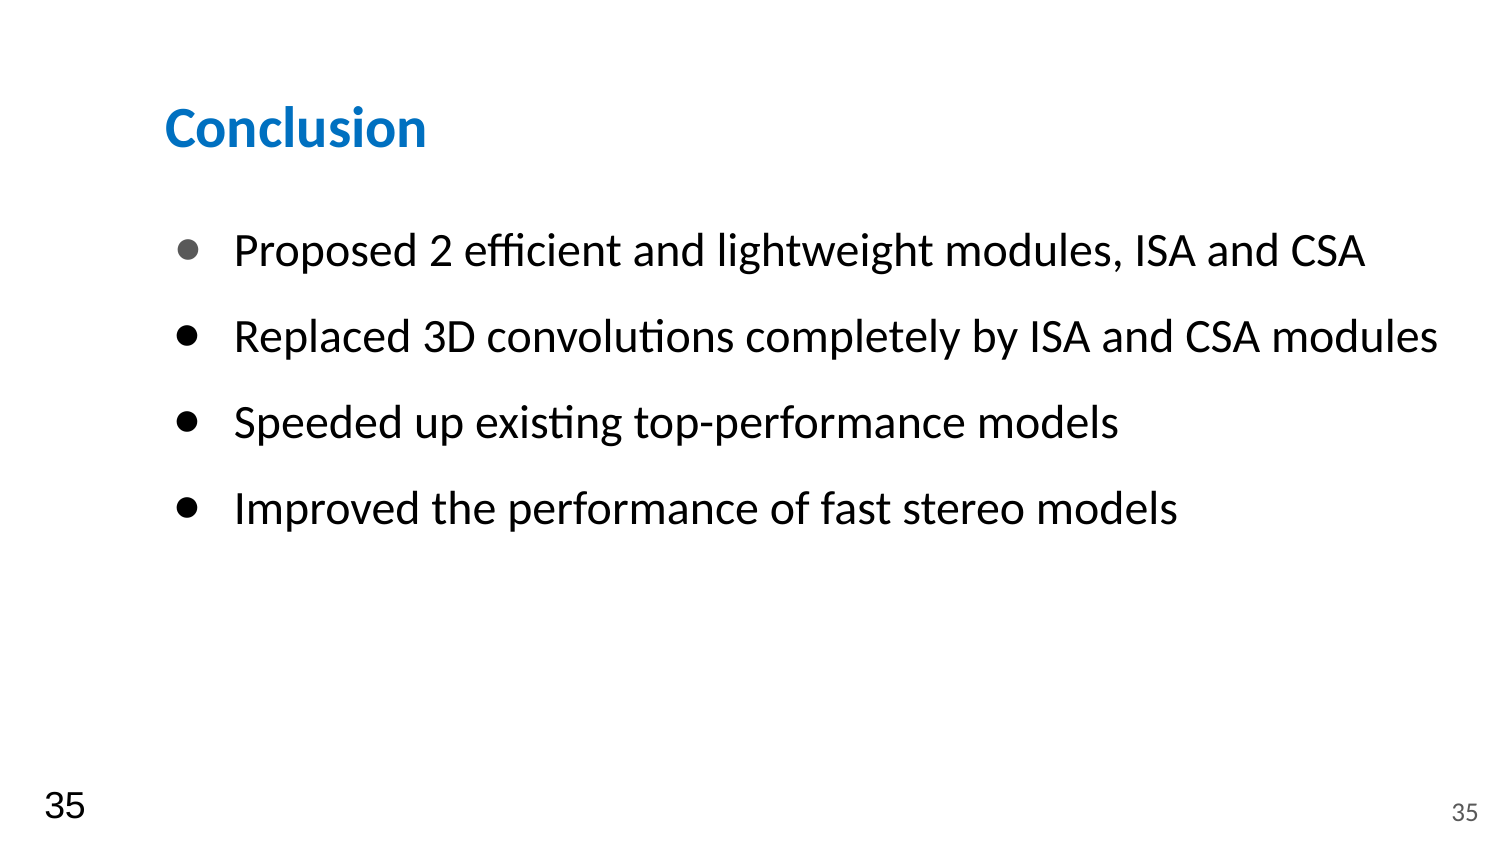

# Conclusion
Proposed 2 efficient and lightweight modules, ISA and CSA
Replaced 3D convolutions completely by ISA and CSA modules
Speeded up existing top-performance models
Improved the performance of fast stereo models

35